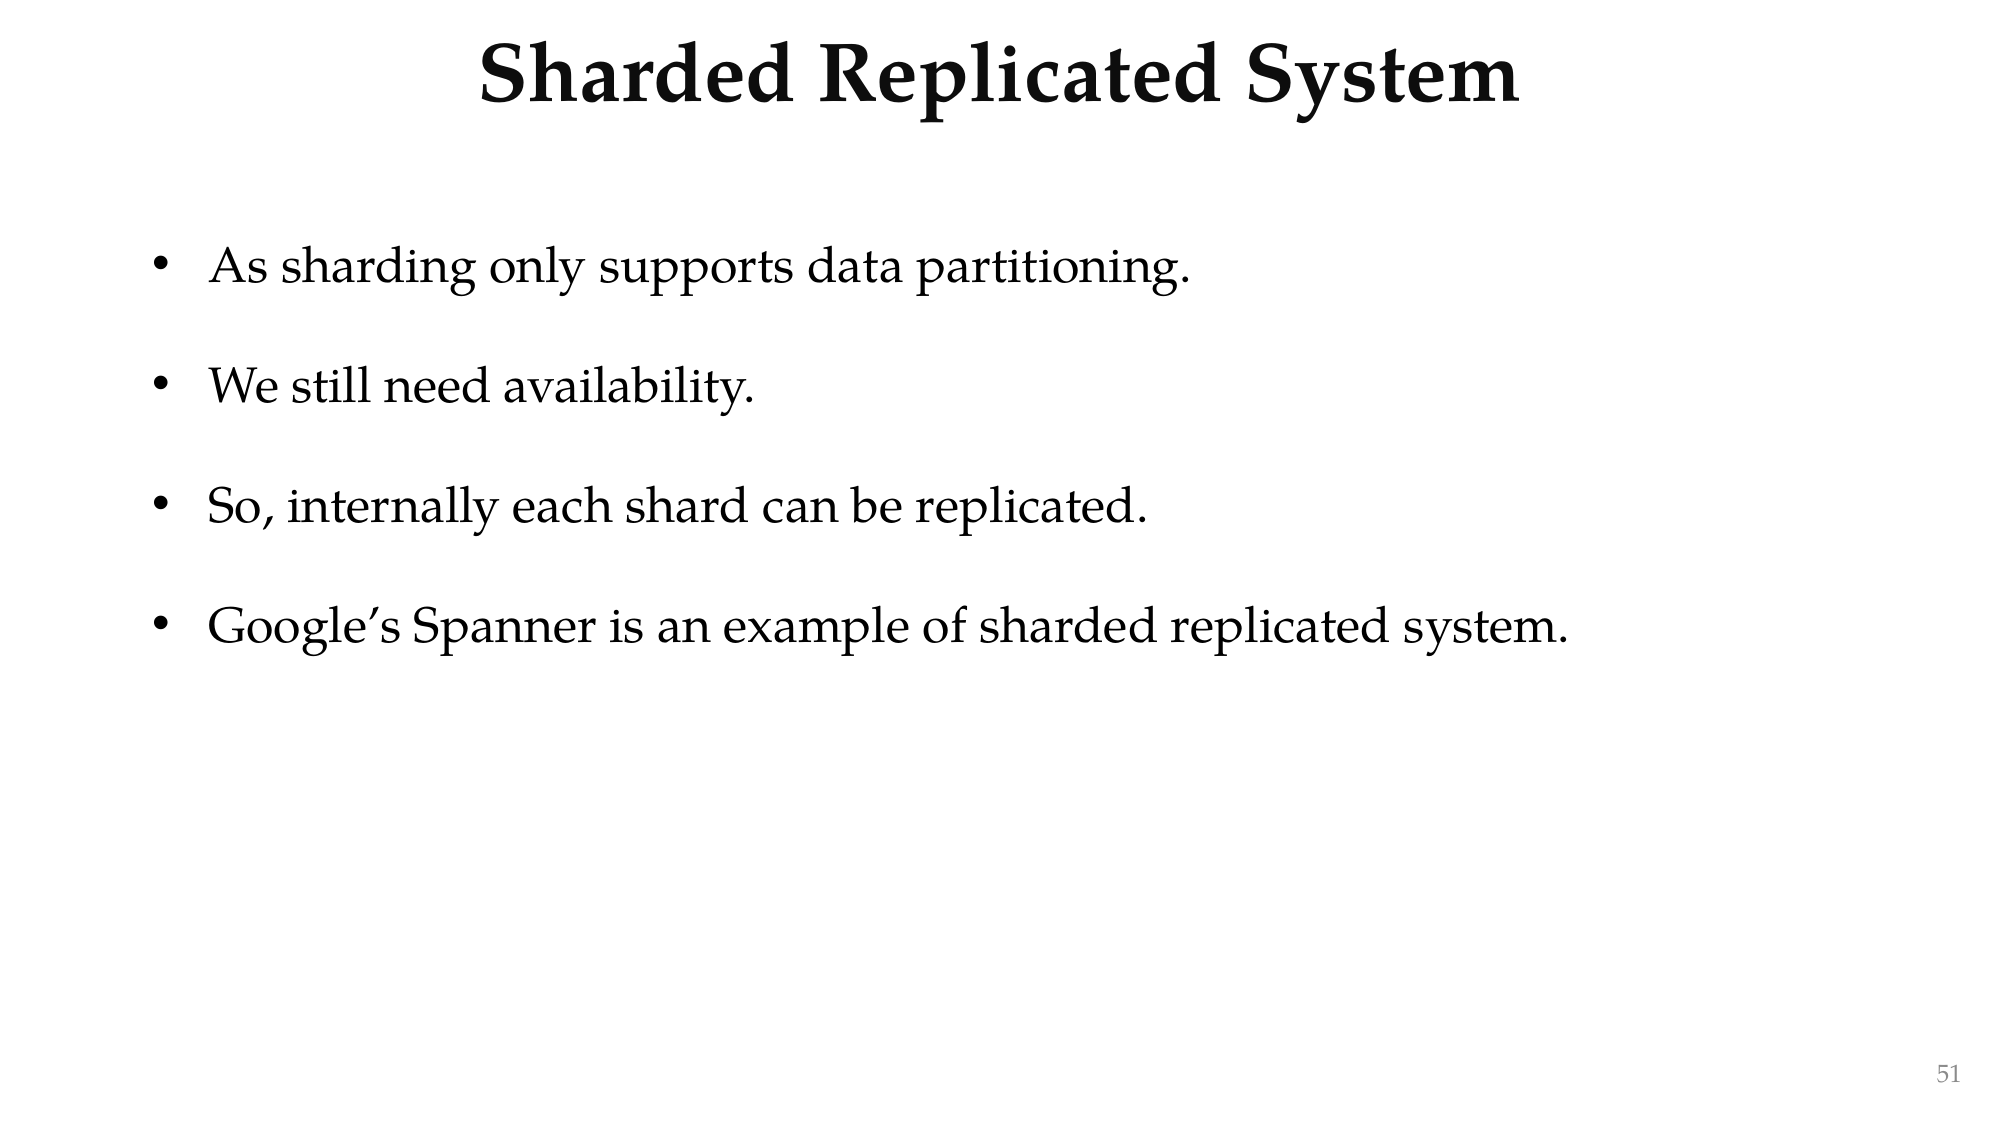

# Sharded Replicated System
As sharding only supports data partitioning.

We still need availability.

So, internally each shard can be replicated.

Google’s Spanner is an example of sharded replicated system.
51